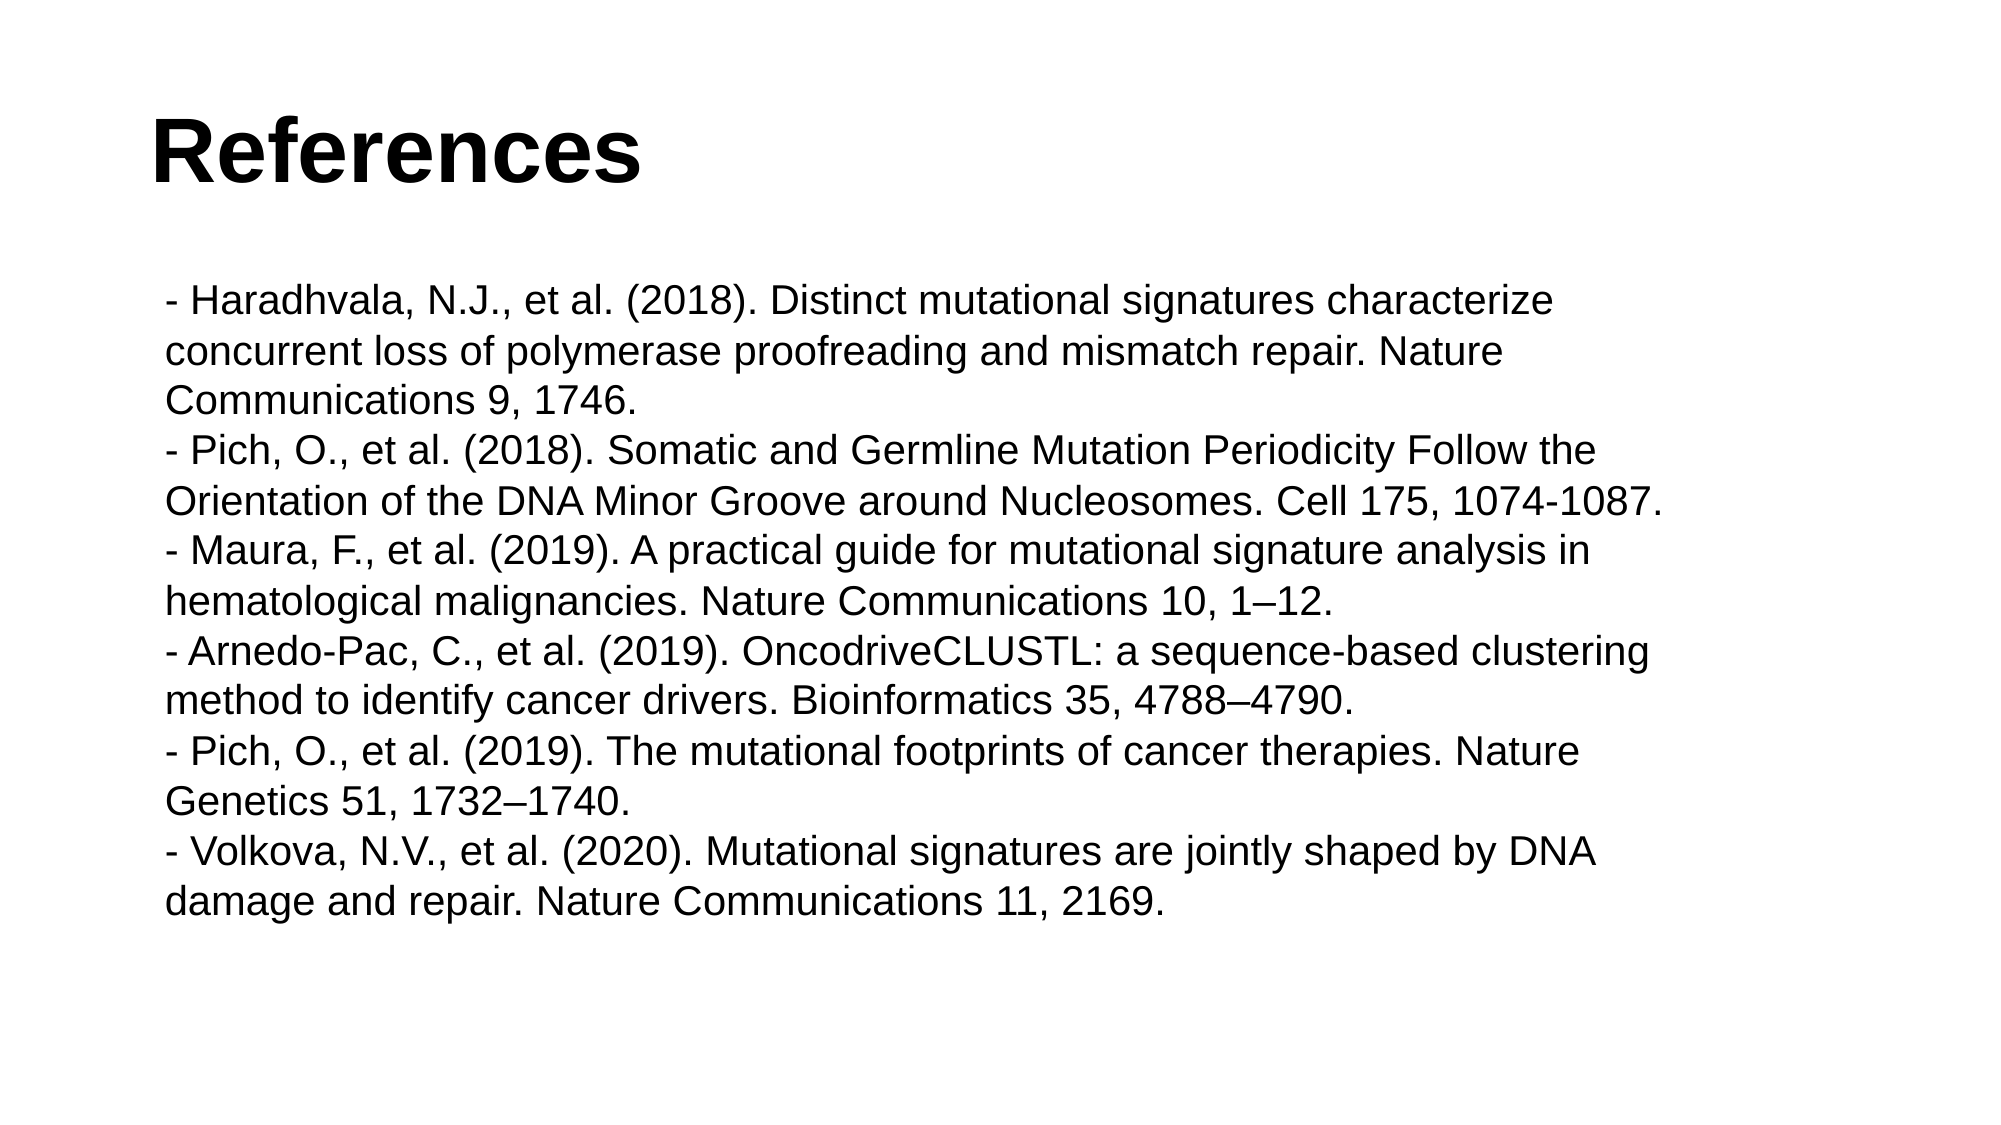

References
- Haradhvala, N.J., et al. (2018). Distinct mutational signatures characterize concurrent loss of polymerase proofreading and mismatch repair. Nature Communications 9, 1746.
- Pich, O., et al. (2018). Somatic and Germline Mutation Periodicity Follow the Orientation of the DNA Minor Groove around Nucleosomes. Cell 175, 1074-1087.
- Maura, F., et al. (2019). A practical guide for mutational signature analysis in hematological malignancies. Nature Communications 10, 1–12.
- Arnedo-Pac, C., et al. (2019). OncodriveCLUSTL: a sequence-based clustering method to identify cancer drivers. Bioinformatics 35, 4788–4790.
- Pich, O., et al. (2019). The mutational footprints of cancer therapies. Nature Genetics 51, 1732–1740.
- Volkova, N.V., et al. (2020). Mutational signatures are jointly shaped by DNA damage and repair. Nature Communications 11, 2169.